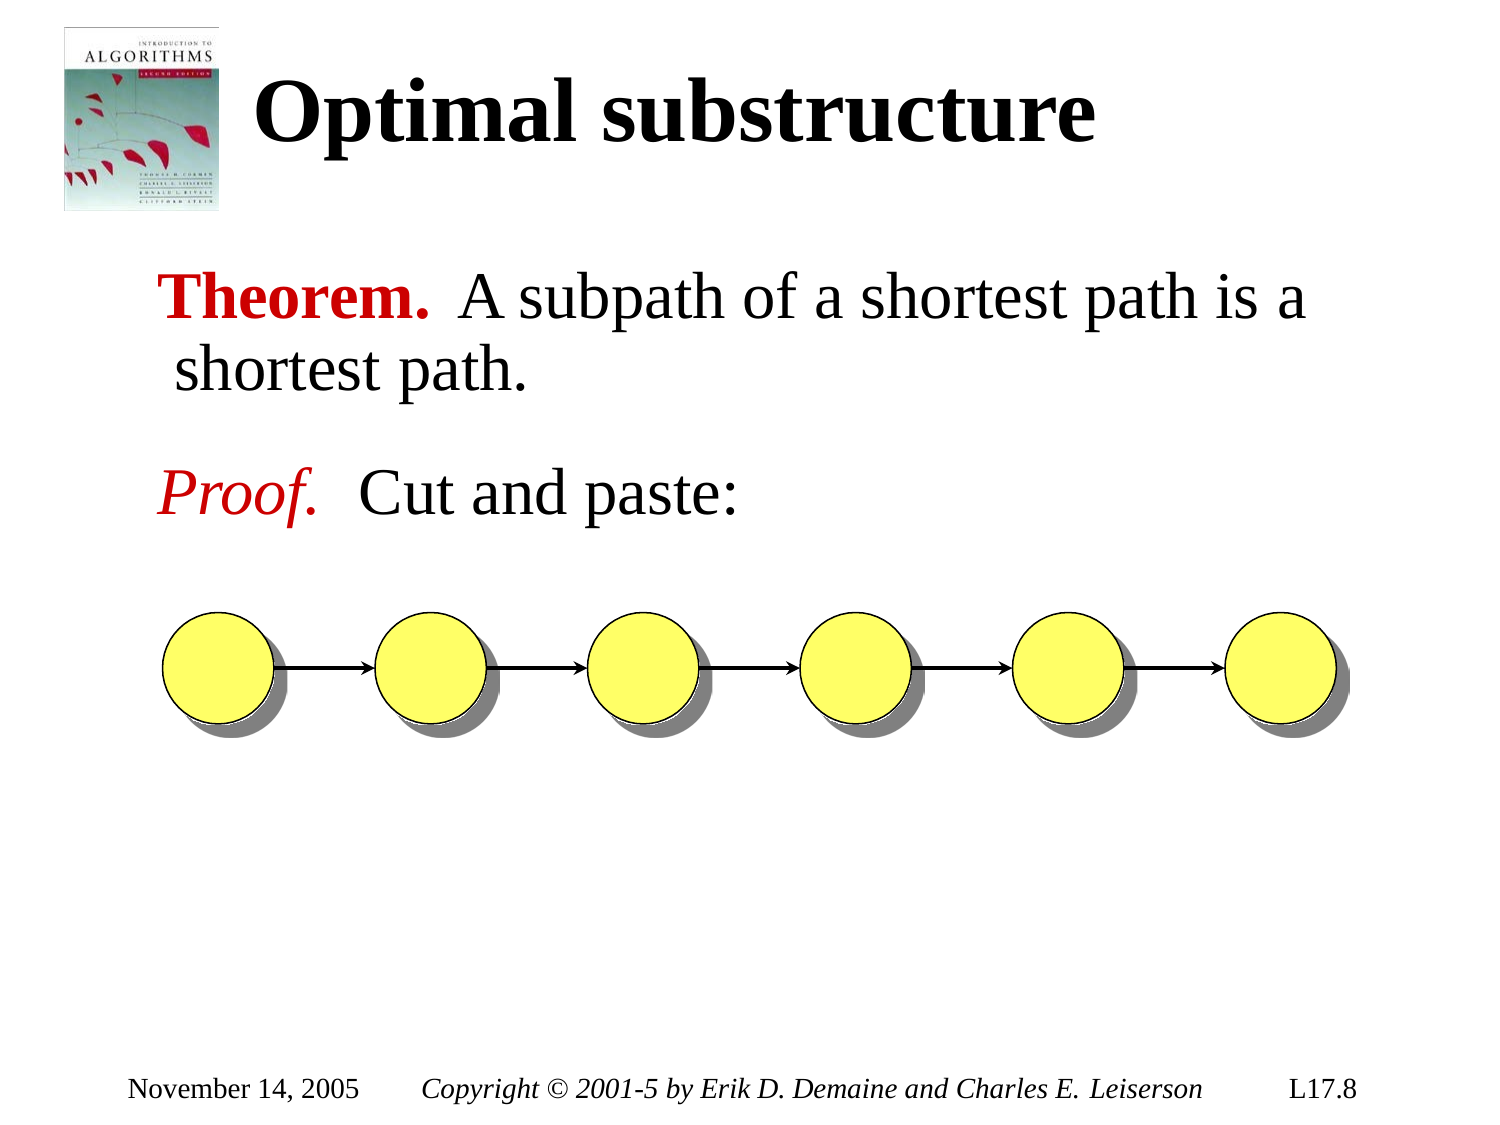

# Optimal substructure
Theorem.	A subpath of a shortest path is a  shortest path.
Proof.	Cut and paste:

November 14, 2005
Copyright © 2001-5 by Erik D. Demaine and Charles E. Leiserson
L17.8